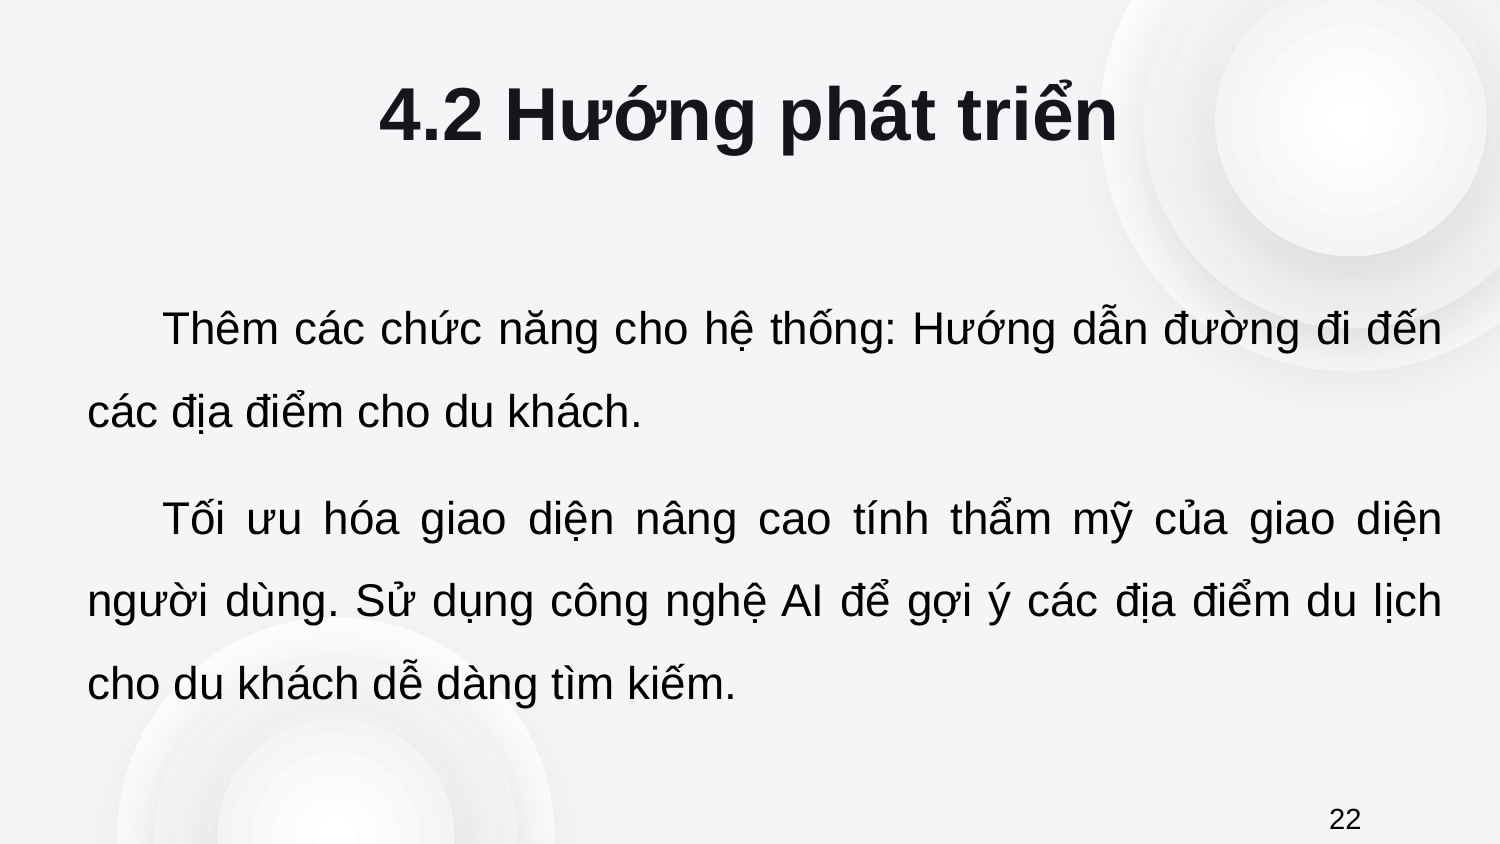

# 4.2 Hướng phát triển
Thêm các chức năng cho hệ thống: Hướng dẫn đường đi đến các địa điểm cho du khách.
Tối ưu hóa giao diện nâng cao tính thẩm mỹ của giao diện người dùng. Sử dụng công nghệ AI để gợi ý các địa điểm du lịch cho du khách dễ dàng tìm kiếm.
22